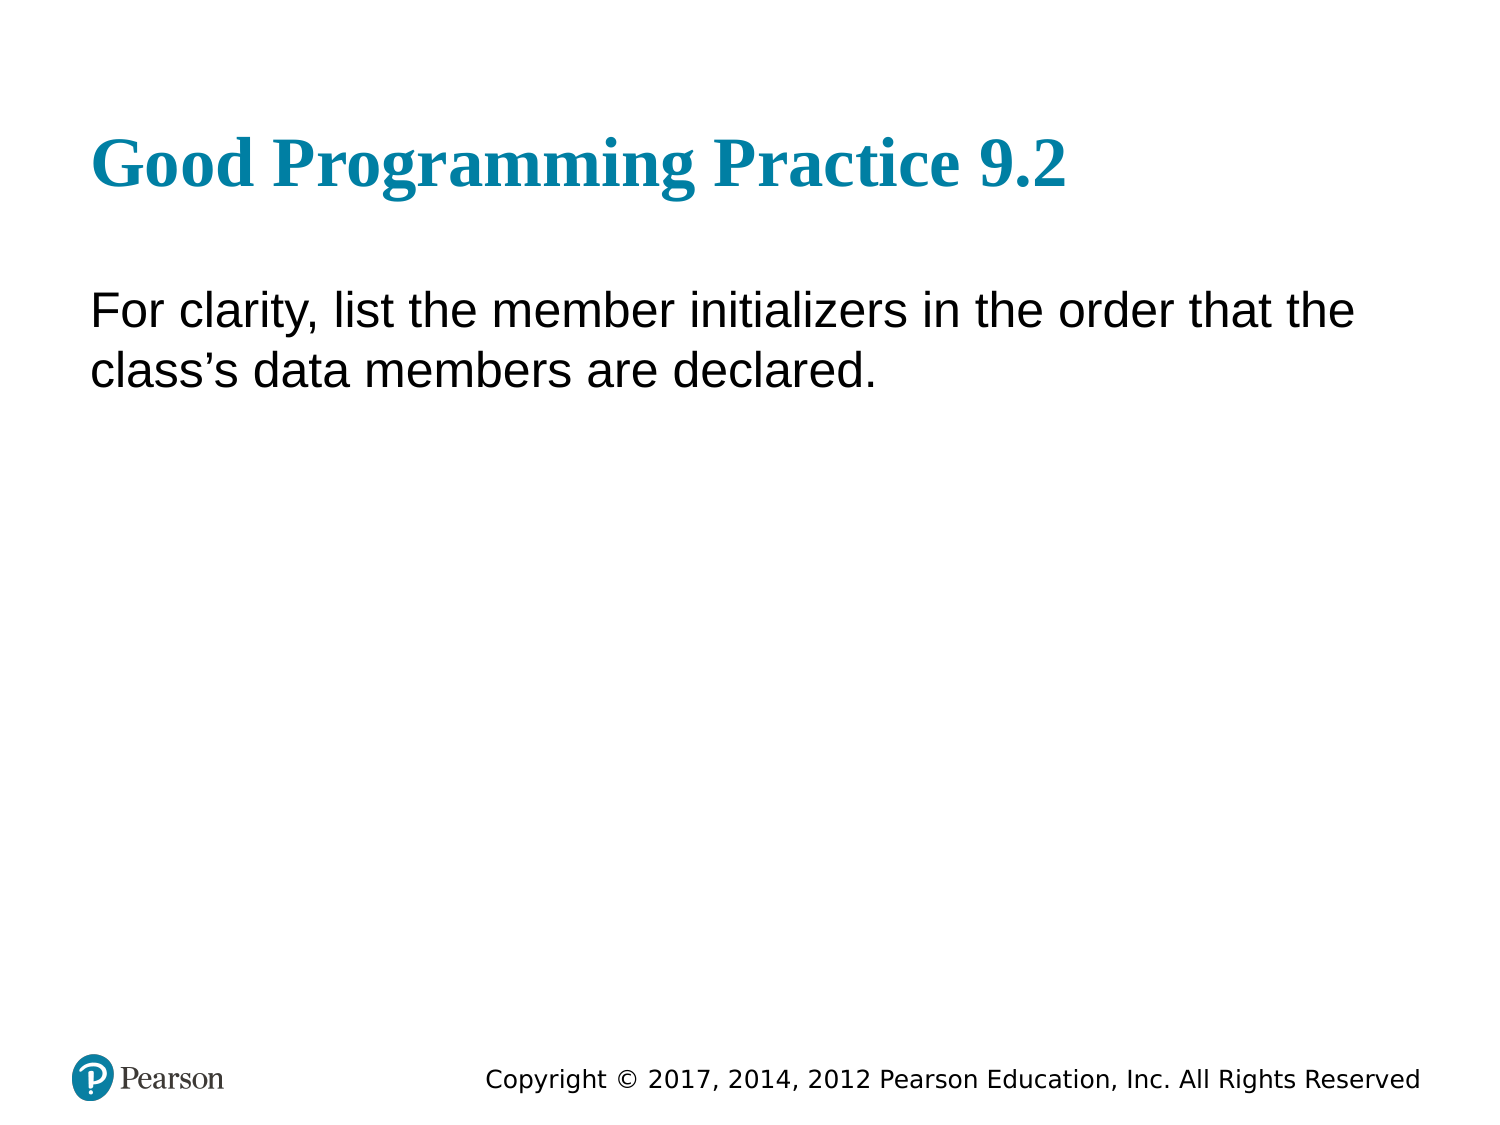

# Good Programming Practice 9.2
For clarity, list the member initializers in the order that the class’s data members are declared.